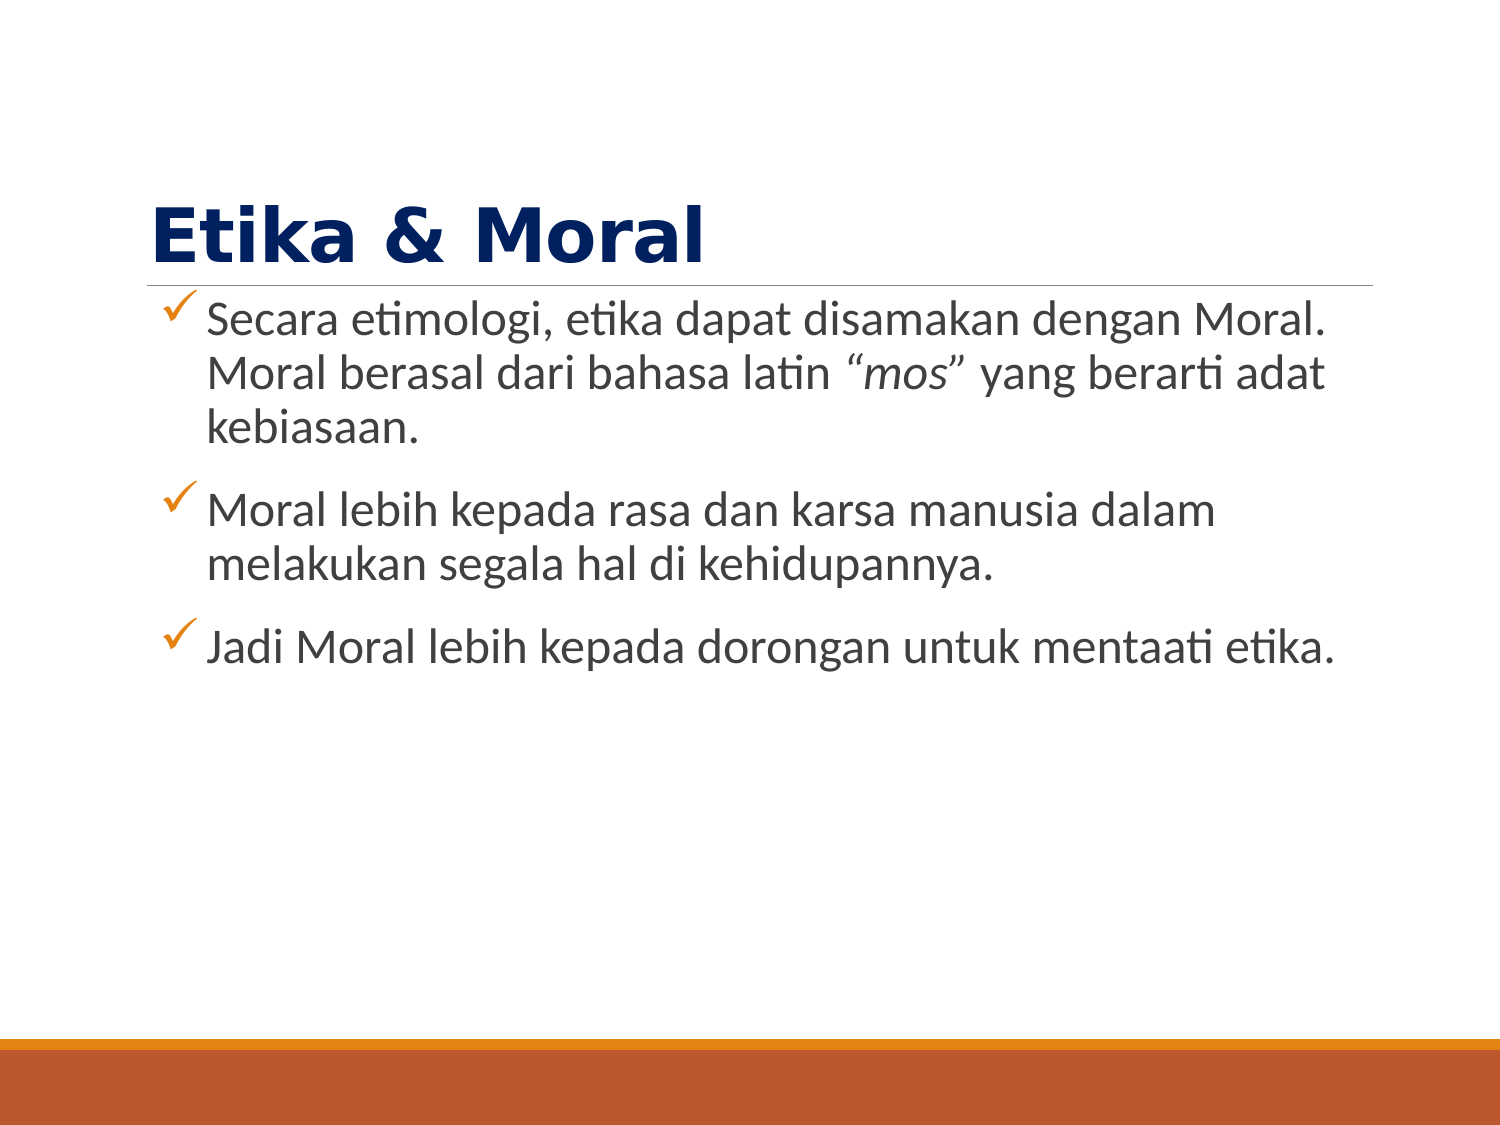

# Etika & Moral
Secara etimologi, etika dapat disamakan dengan Moral. Moral berasal dari bahasa latin “mos” yang berarti adat kebiasaan.
Moral lebih kepada rasa dan karsa manusia dalam melakukan segala hal di kehidupannya.
Jadi Moral lebih kepada dorongan untuk mentaati etika.